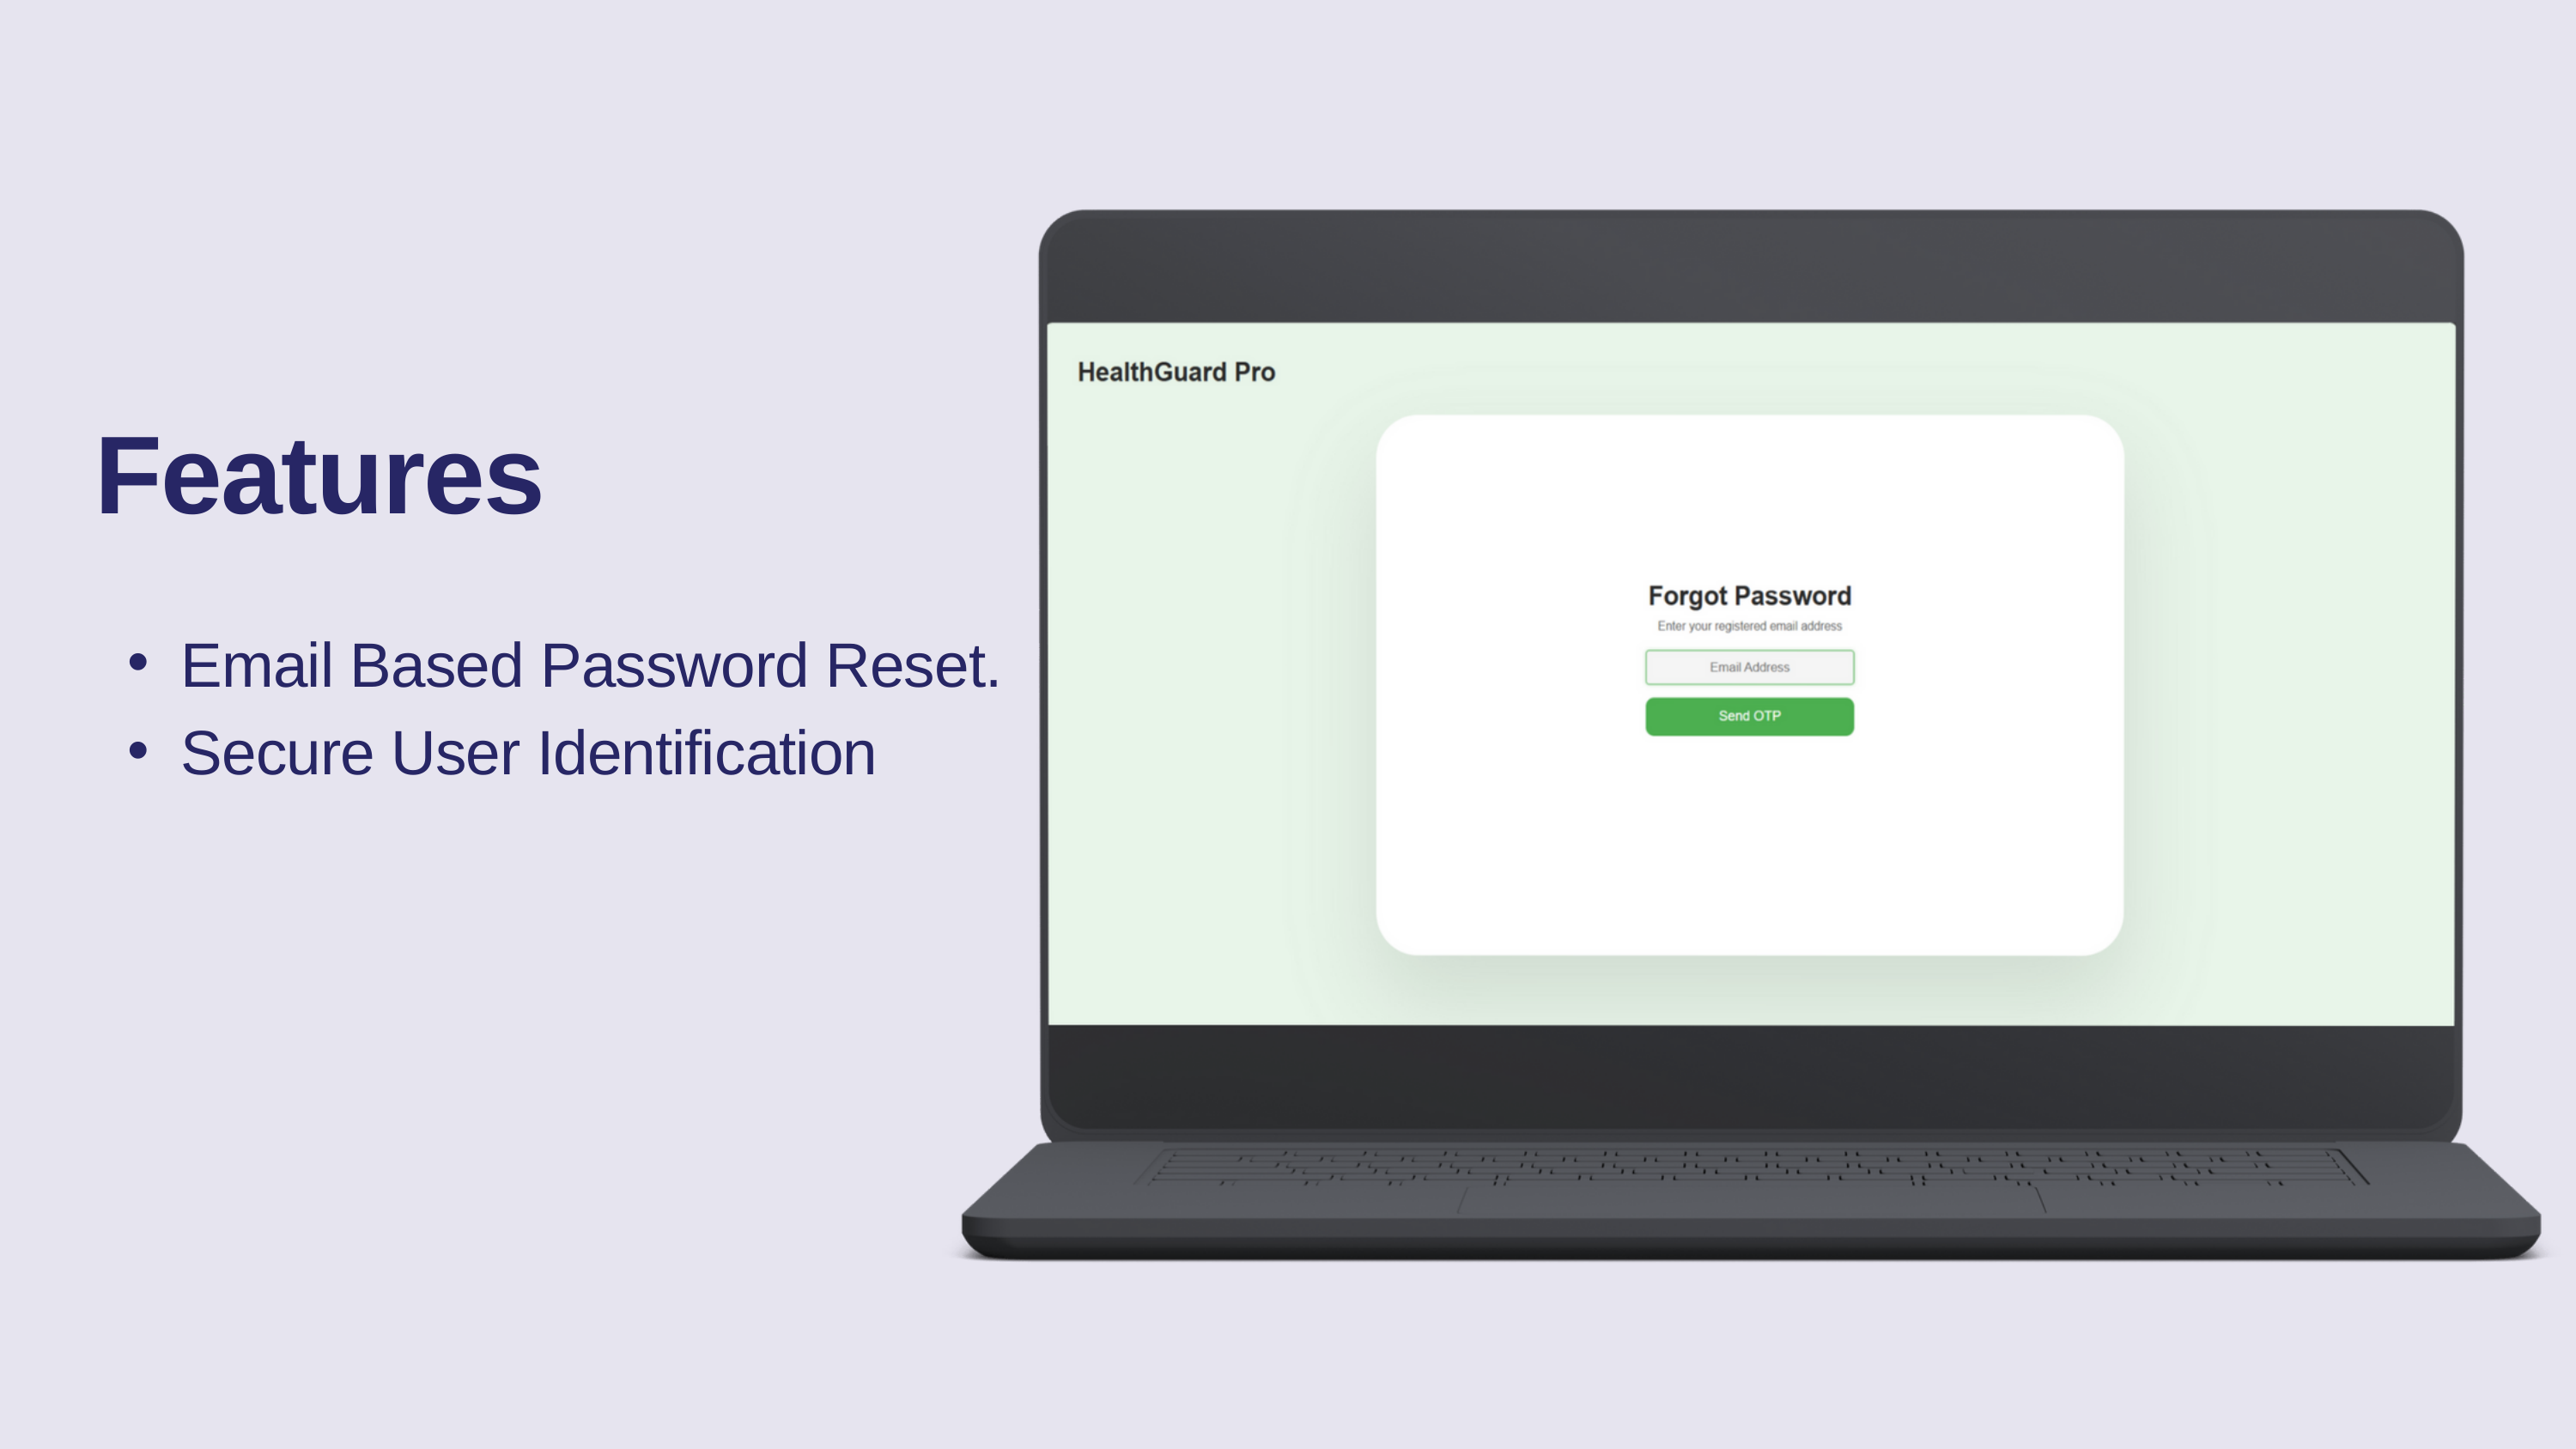

Features

Email Based Password Reset.
Secure User Identification